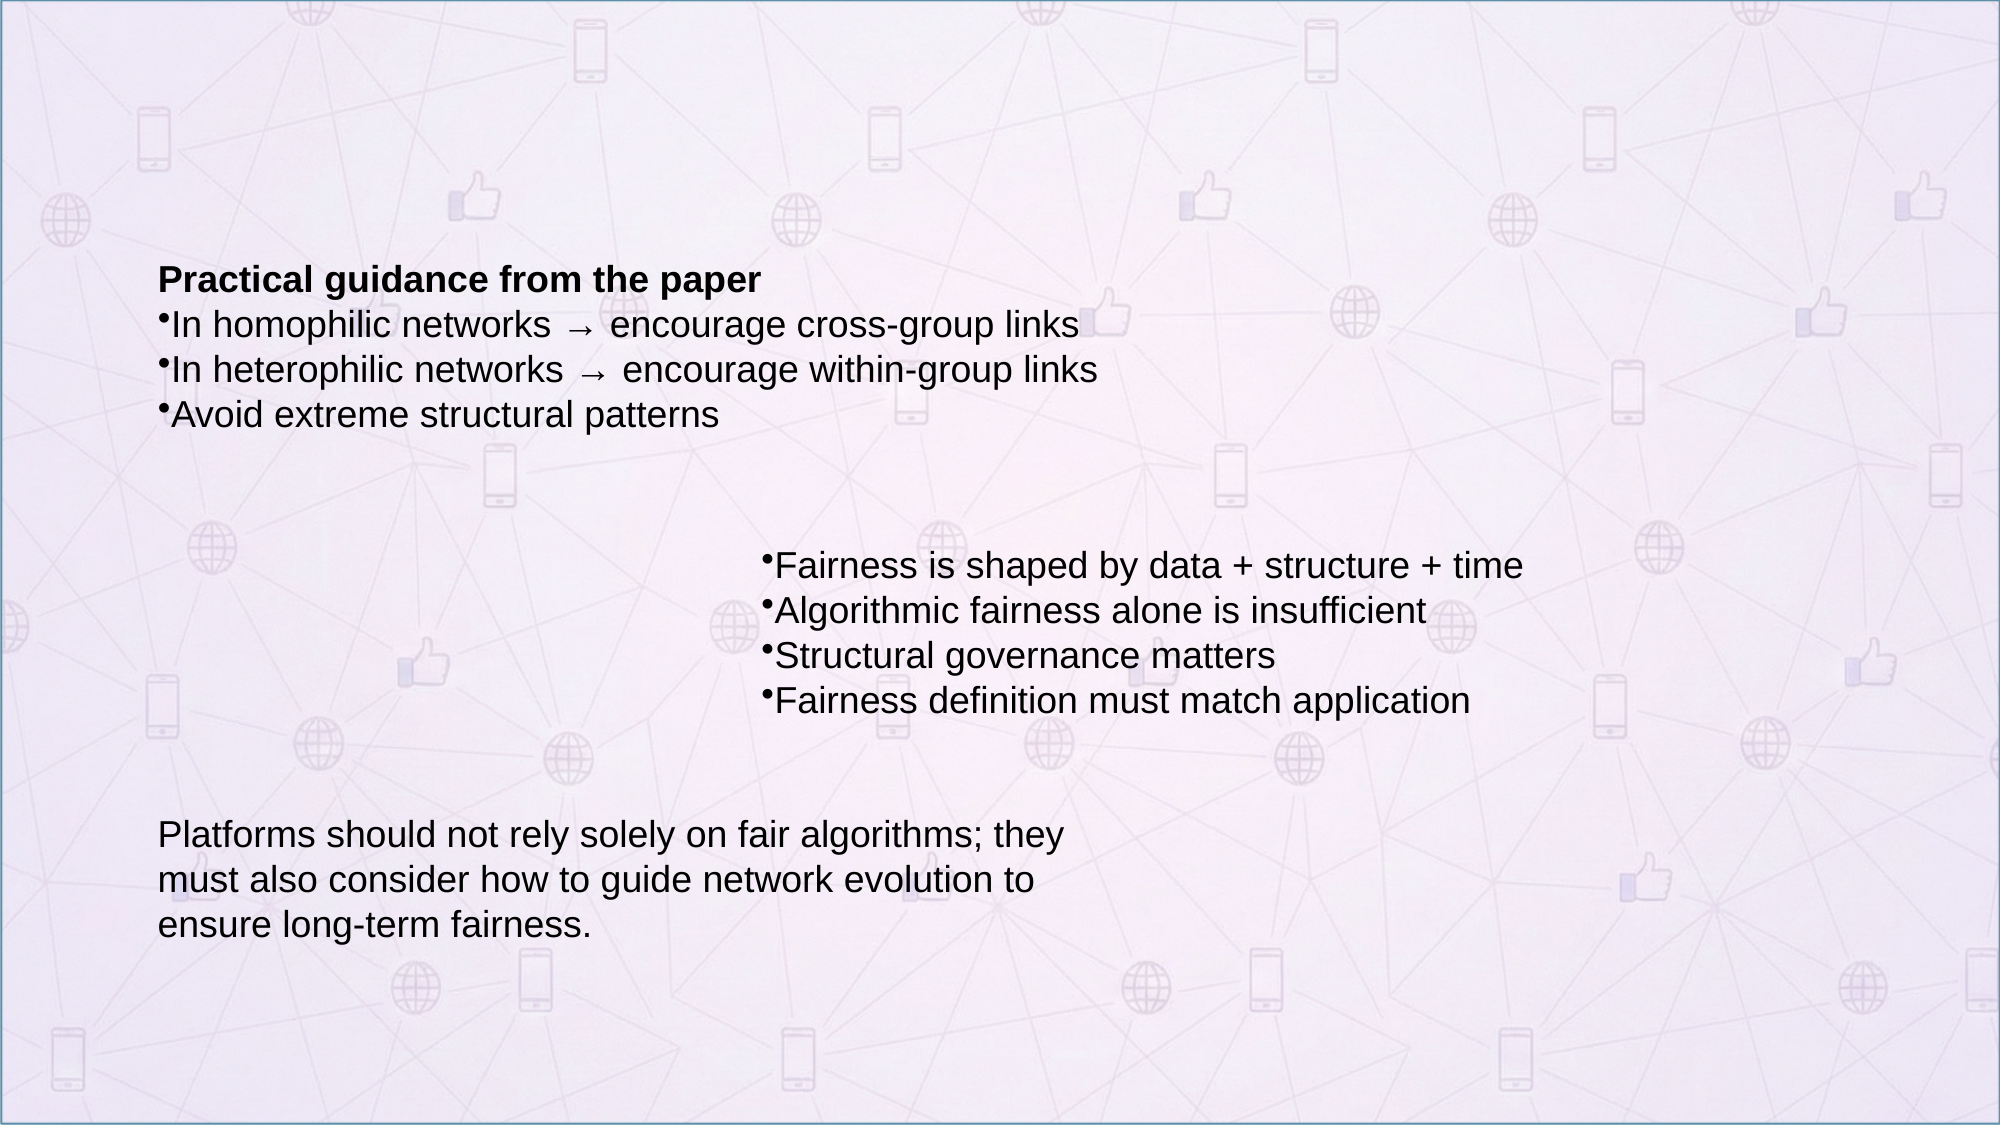

Practical guidance from the paper
In homophilic networks → encourage cross-group links
In heterophilic networks → encourage within-group links
Avoid extreme structural patterns

Fairness is shaped by data + structure + time
Algorithmic fairness alone is insufficient
Structural governance matters
Fairness definition must match application
Platforms should not rely solely on fair algorithms; they must also consider how to guide network evolution to ensure long-term fairness.